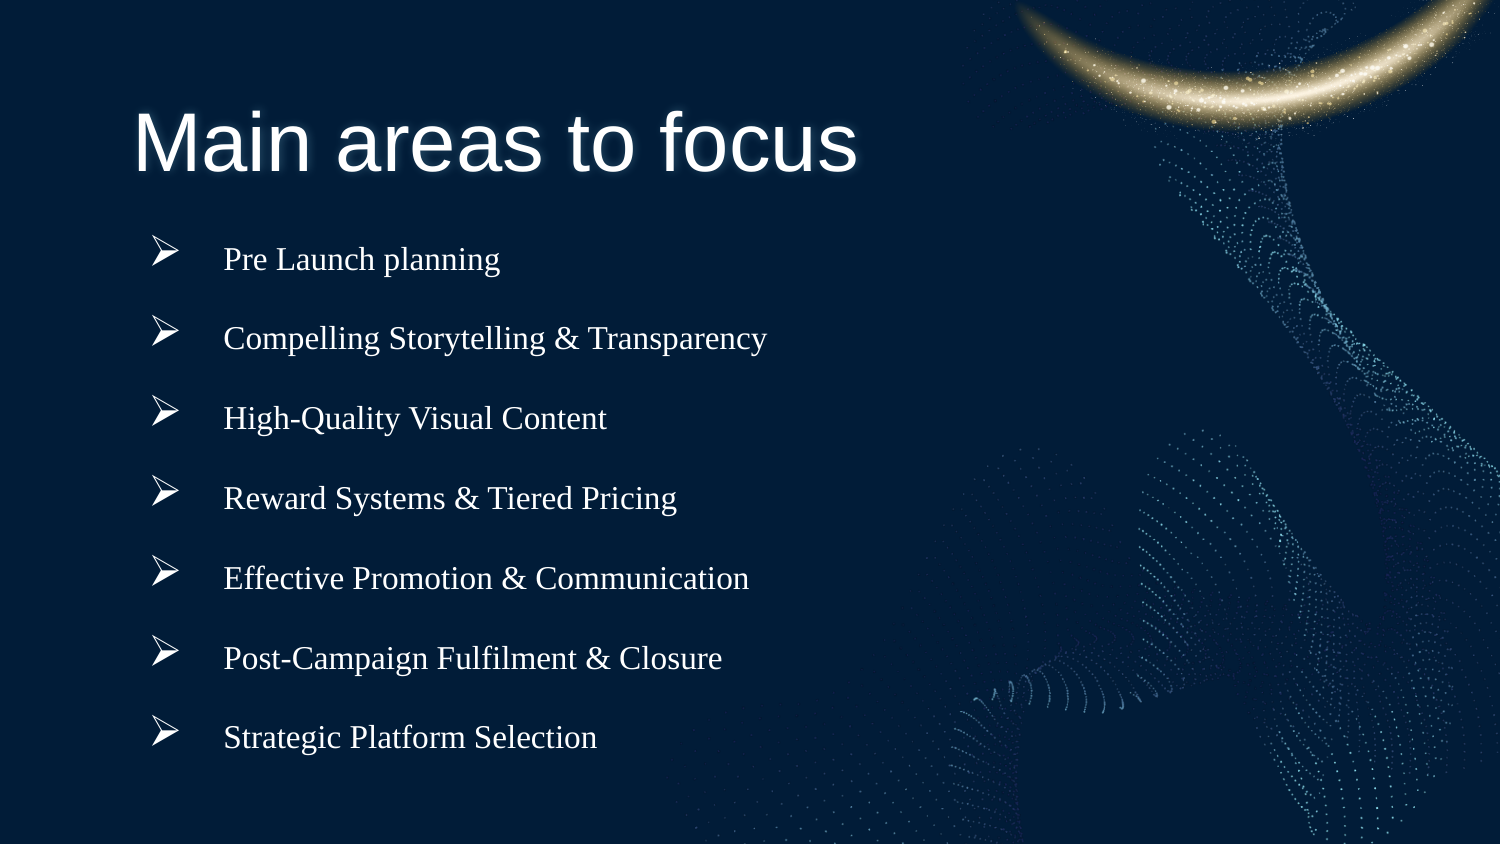

# Main areas to focus
Pre Launch planning
Compelling Storytelling & Transparency
High-Quality Visual Content
Reward Systems & Tiered Pricing
Effective Promotion & Communication
Post-Campaign Fulfilment & Closure
Strategic Platform Selection